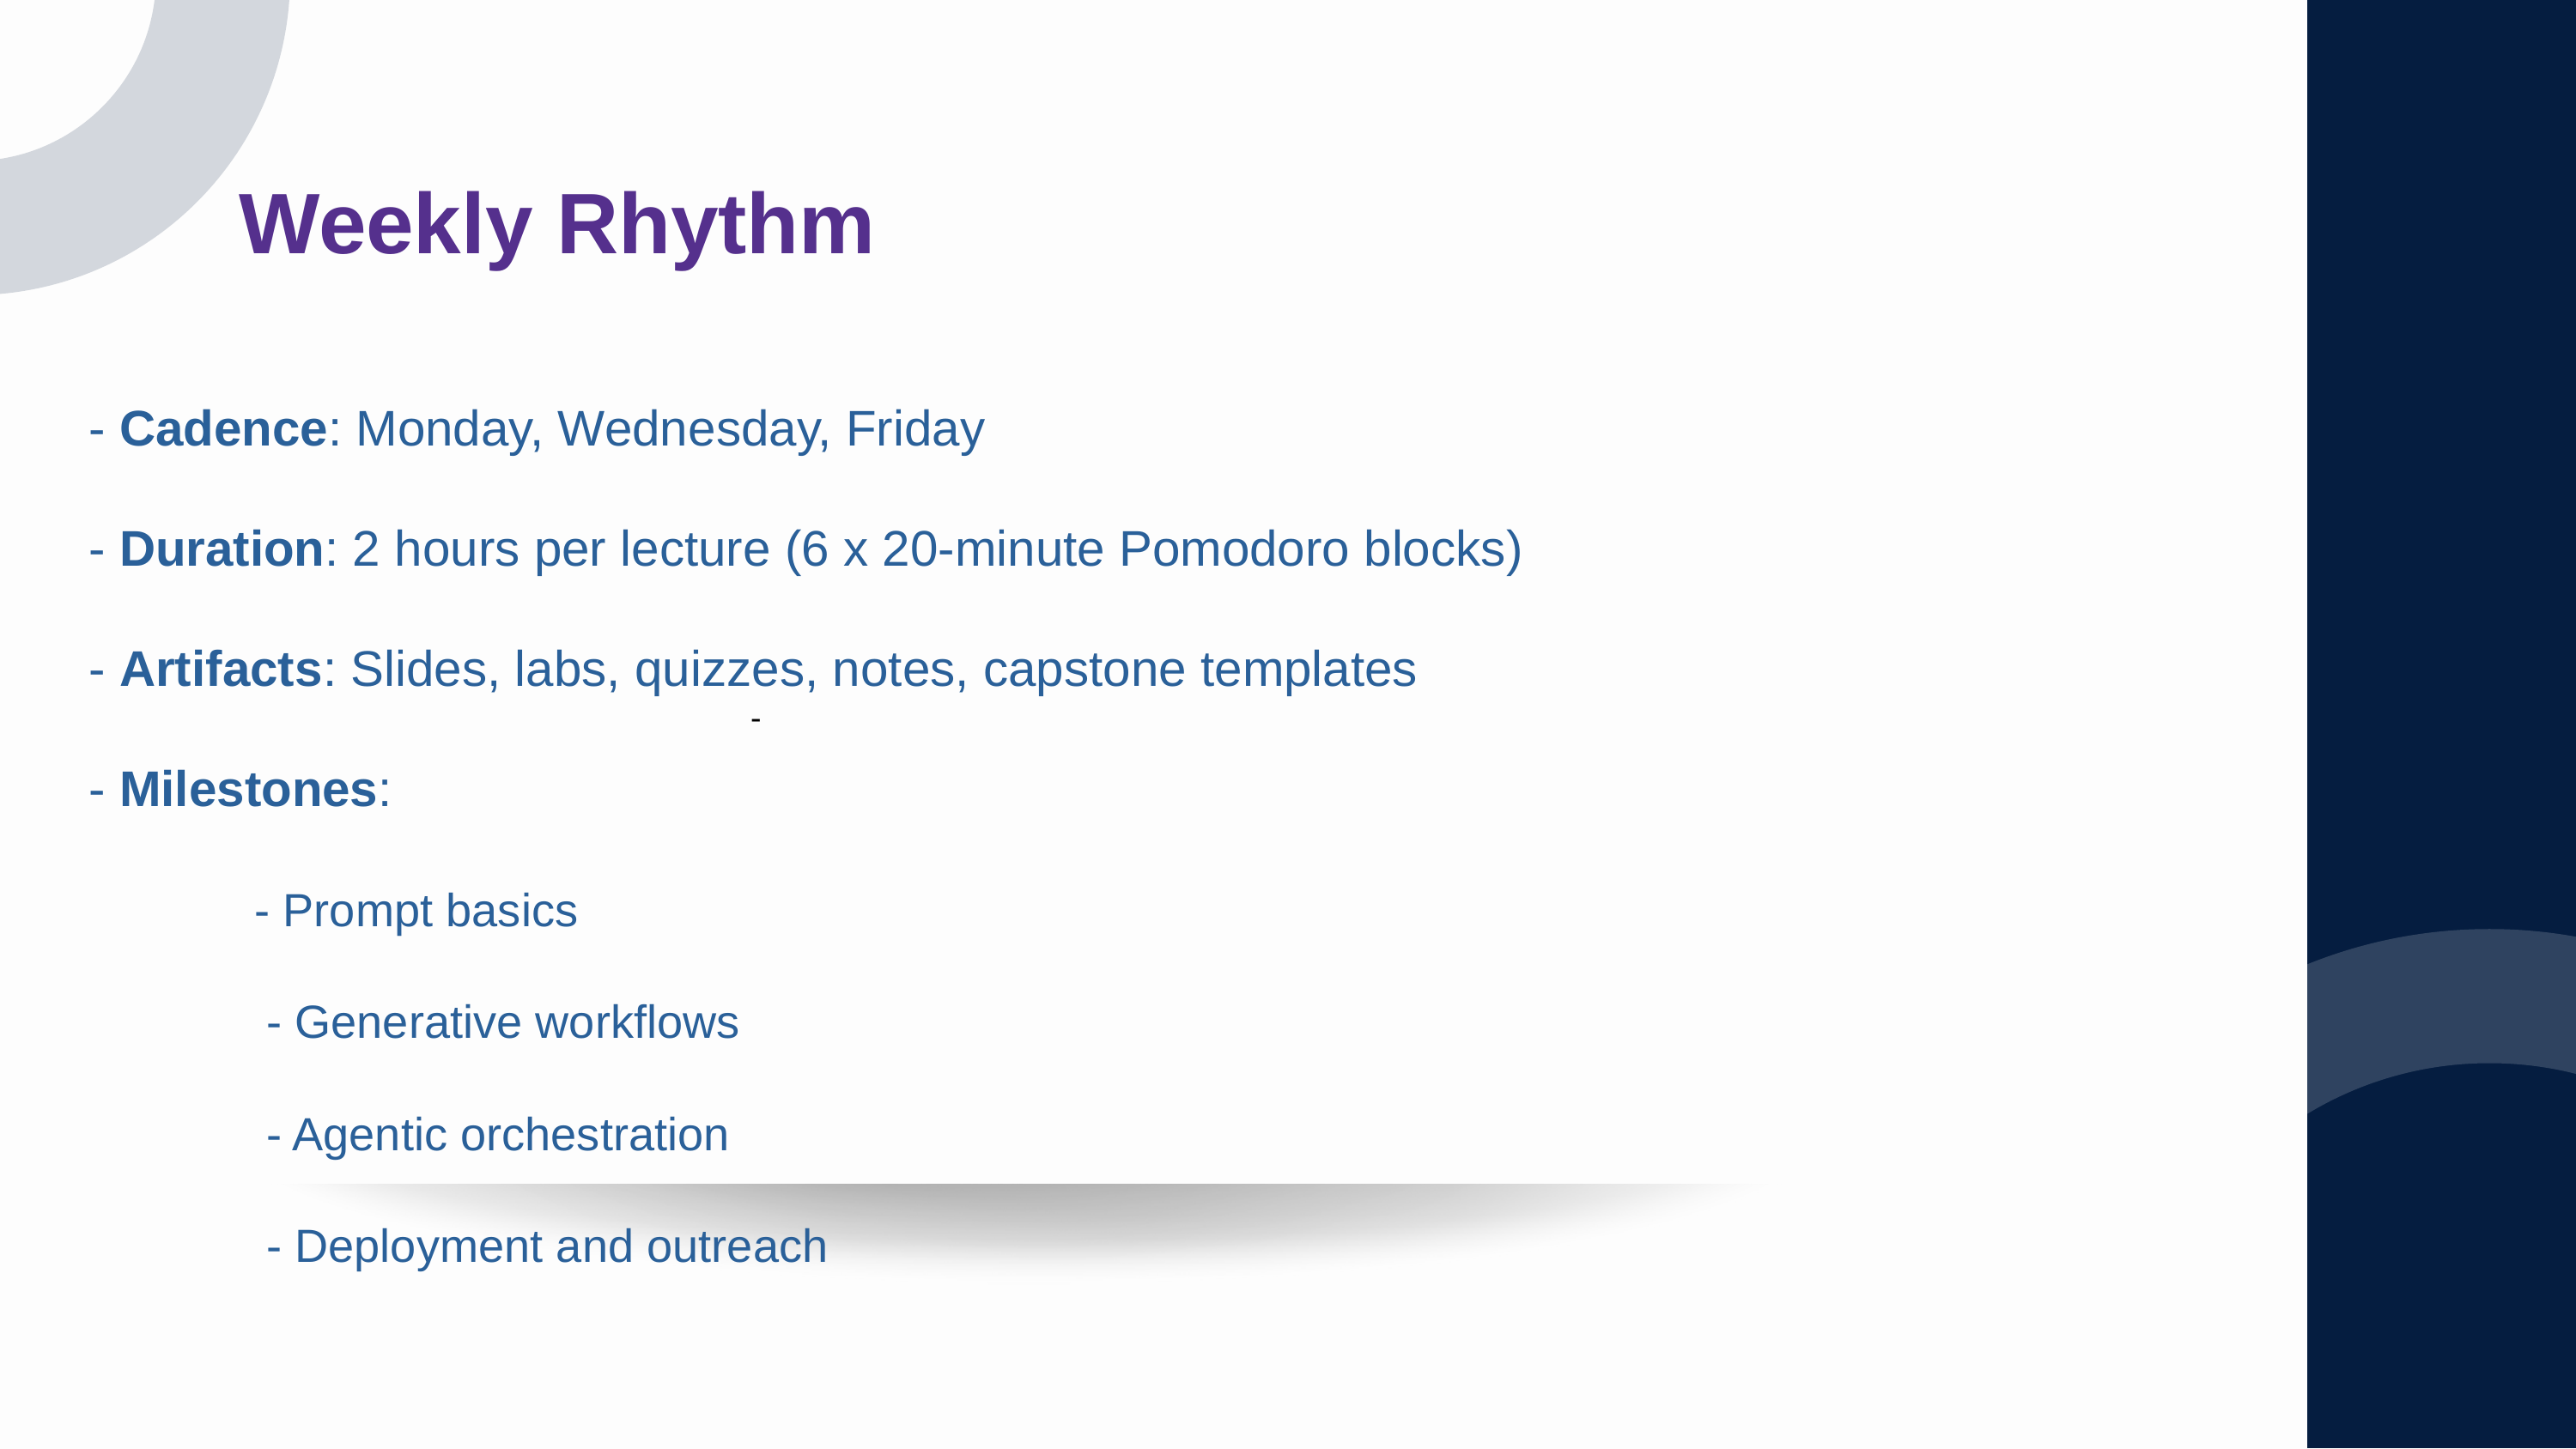

Weekly Rhythm

- Cadence: Monday, Wednesday, Friday
- Duration: 2 hours per lecture (6 x 20-minute Pomodoro blocks)
- Artifacts: Slides, labs, quizzes, notes, capstone templates
- Milestones:
 - Prompt basics
  - Generative workflows
  - Agentic orchestration
  - Deployment and outreach

-